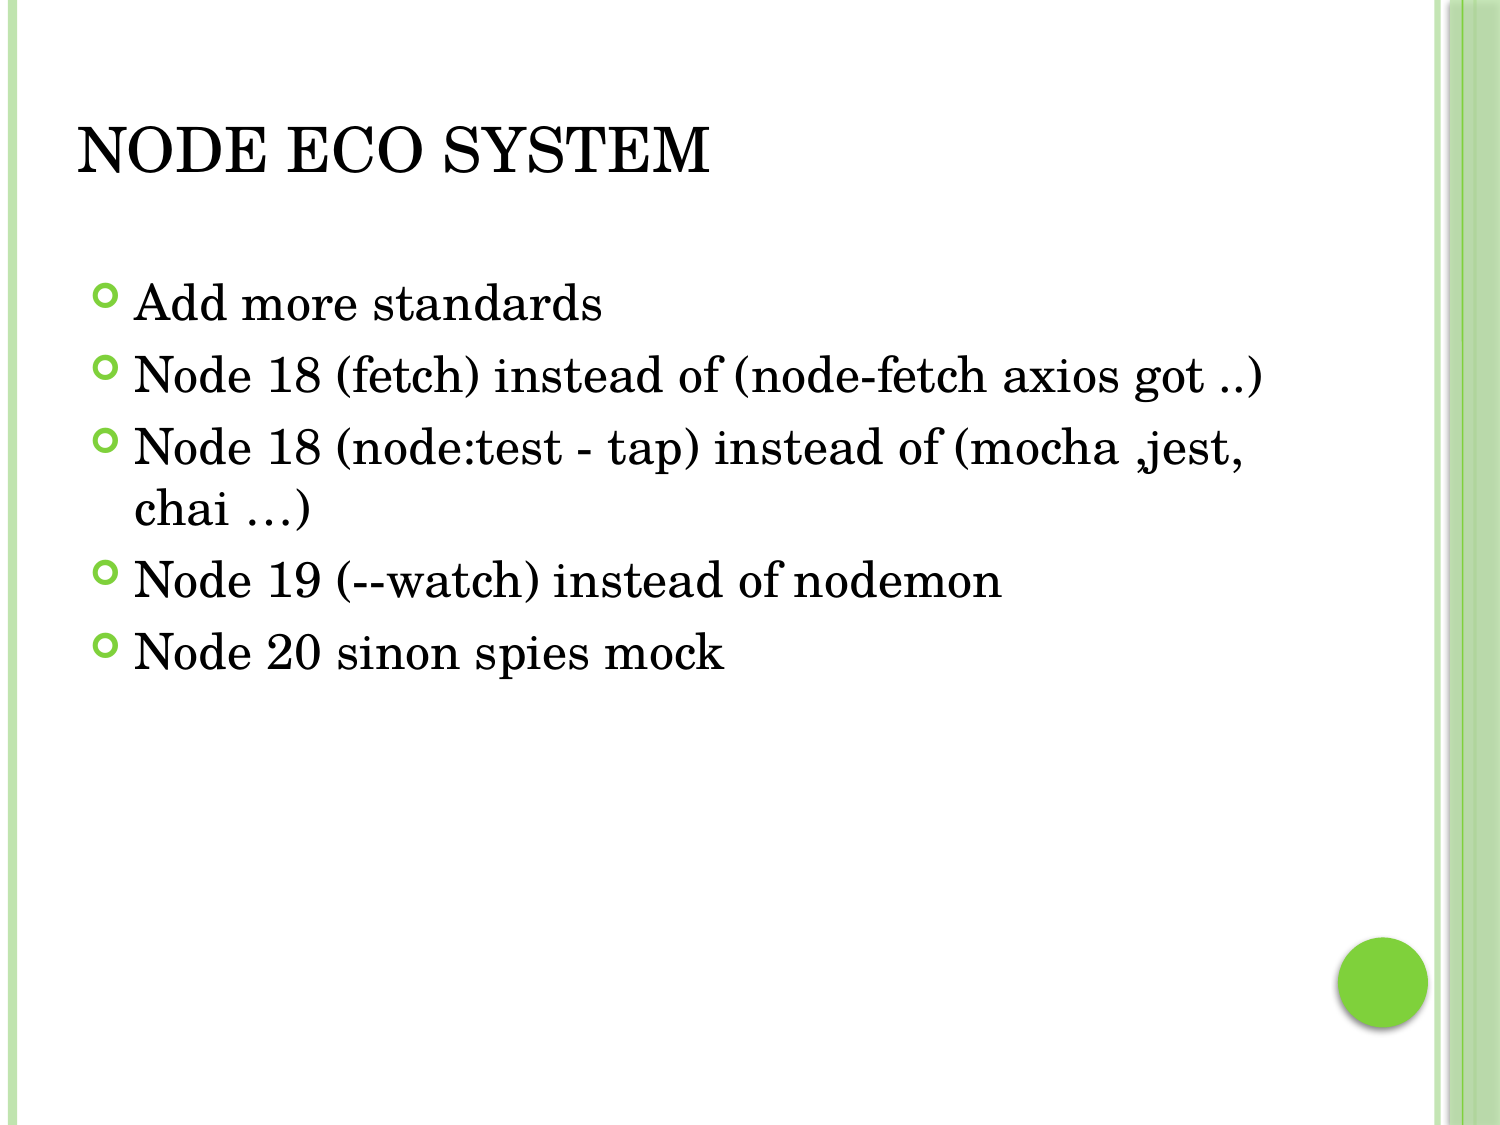

# Node eco system
Add more standards
Node 18 (fetch) instead of (node-fetch axios got ..)
Node 18 (node:test - tap) instead of (mocha ,jest, chai …)
Node 19 (--watch) instead of nodemon
Node 20 sinon spies mock